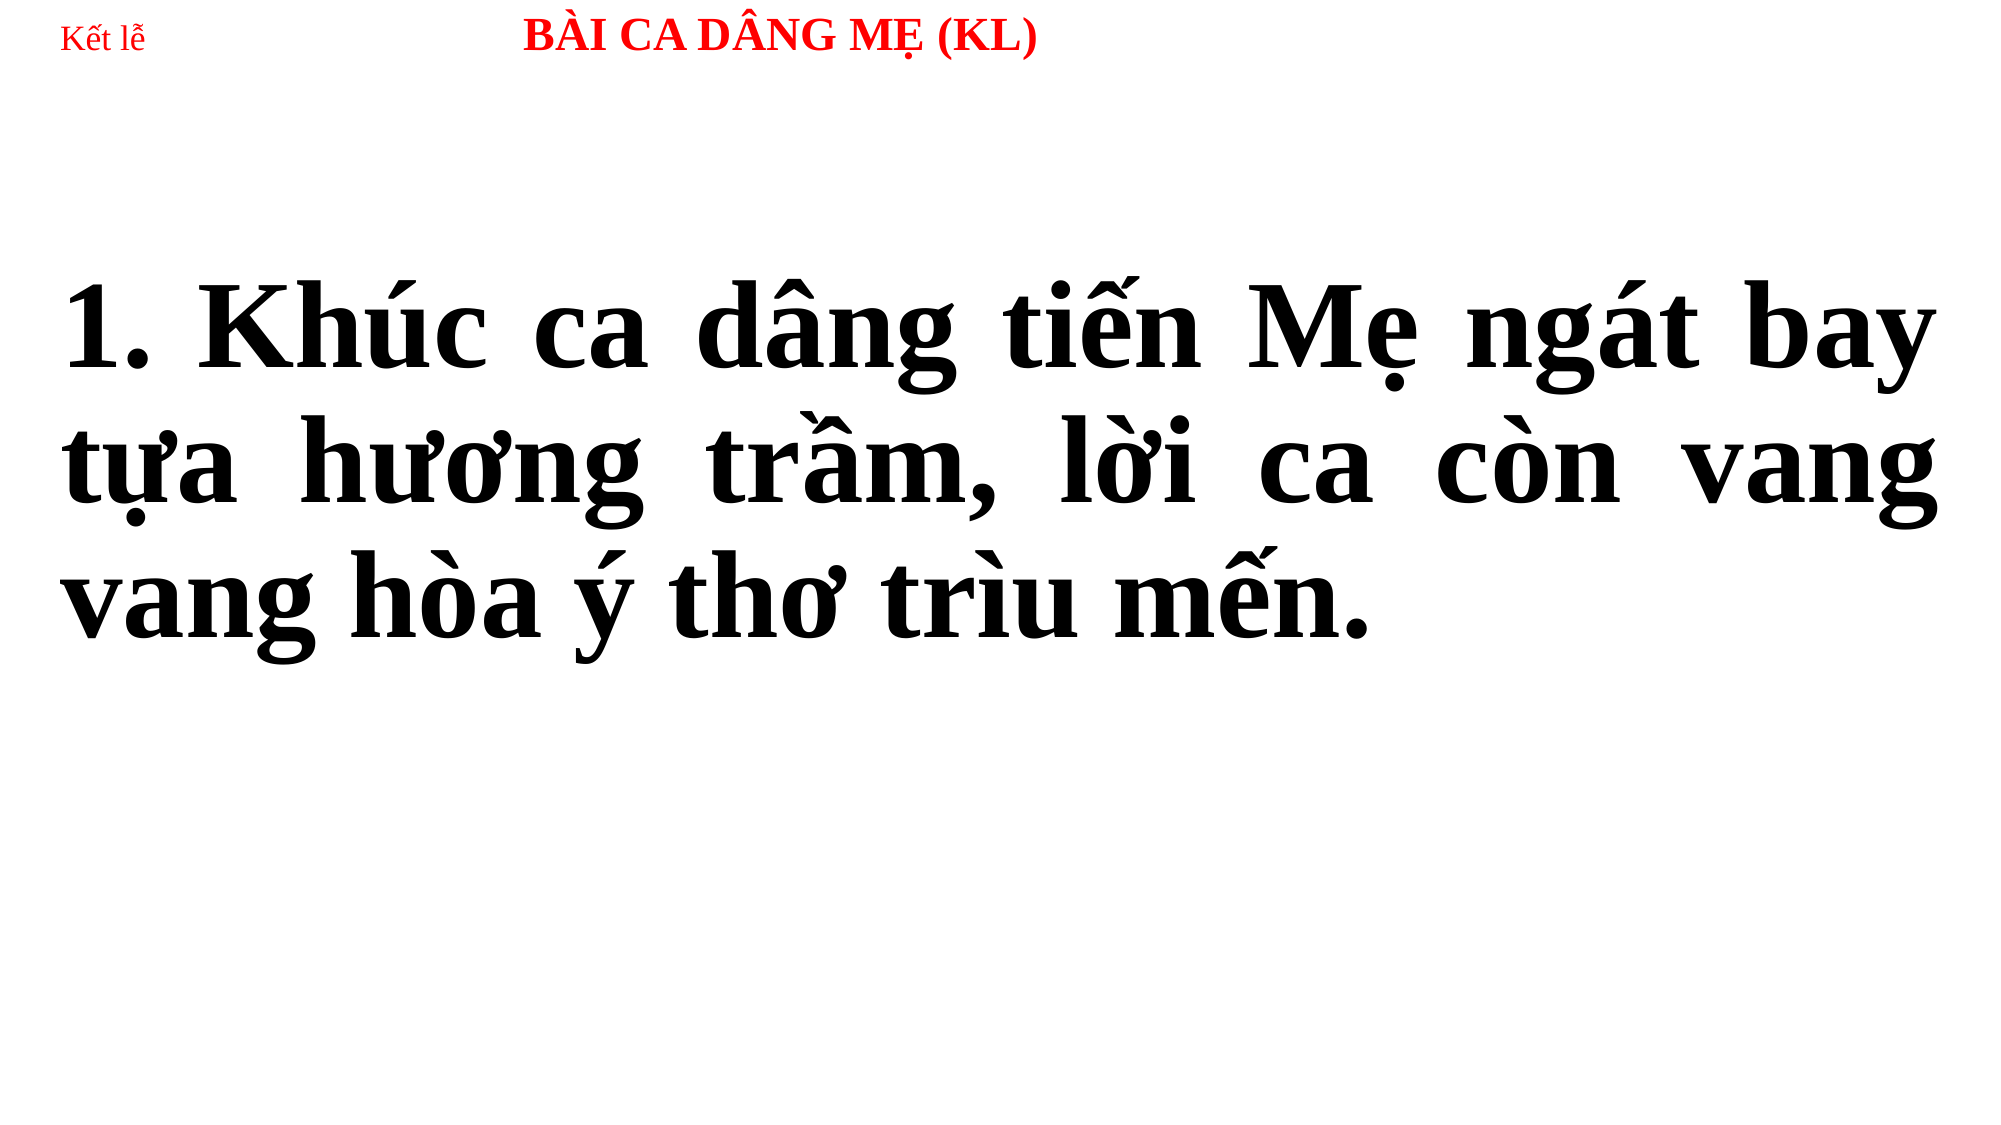

# Kết lễ                                     	    BÀI CA DÂNG MẸ (KL)
1. Khúc ca dâng tiến Mẹ ngát bay tựa hương trầm, lời ca còn vang vang hòa ý thơ trìu mến.